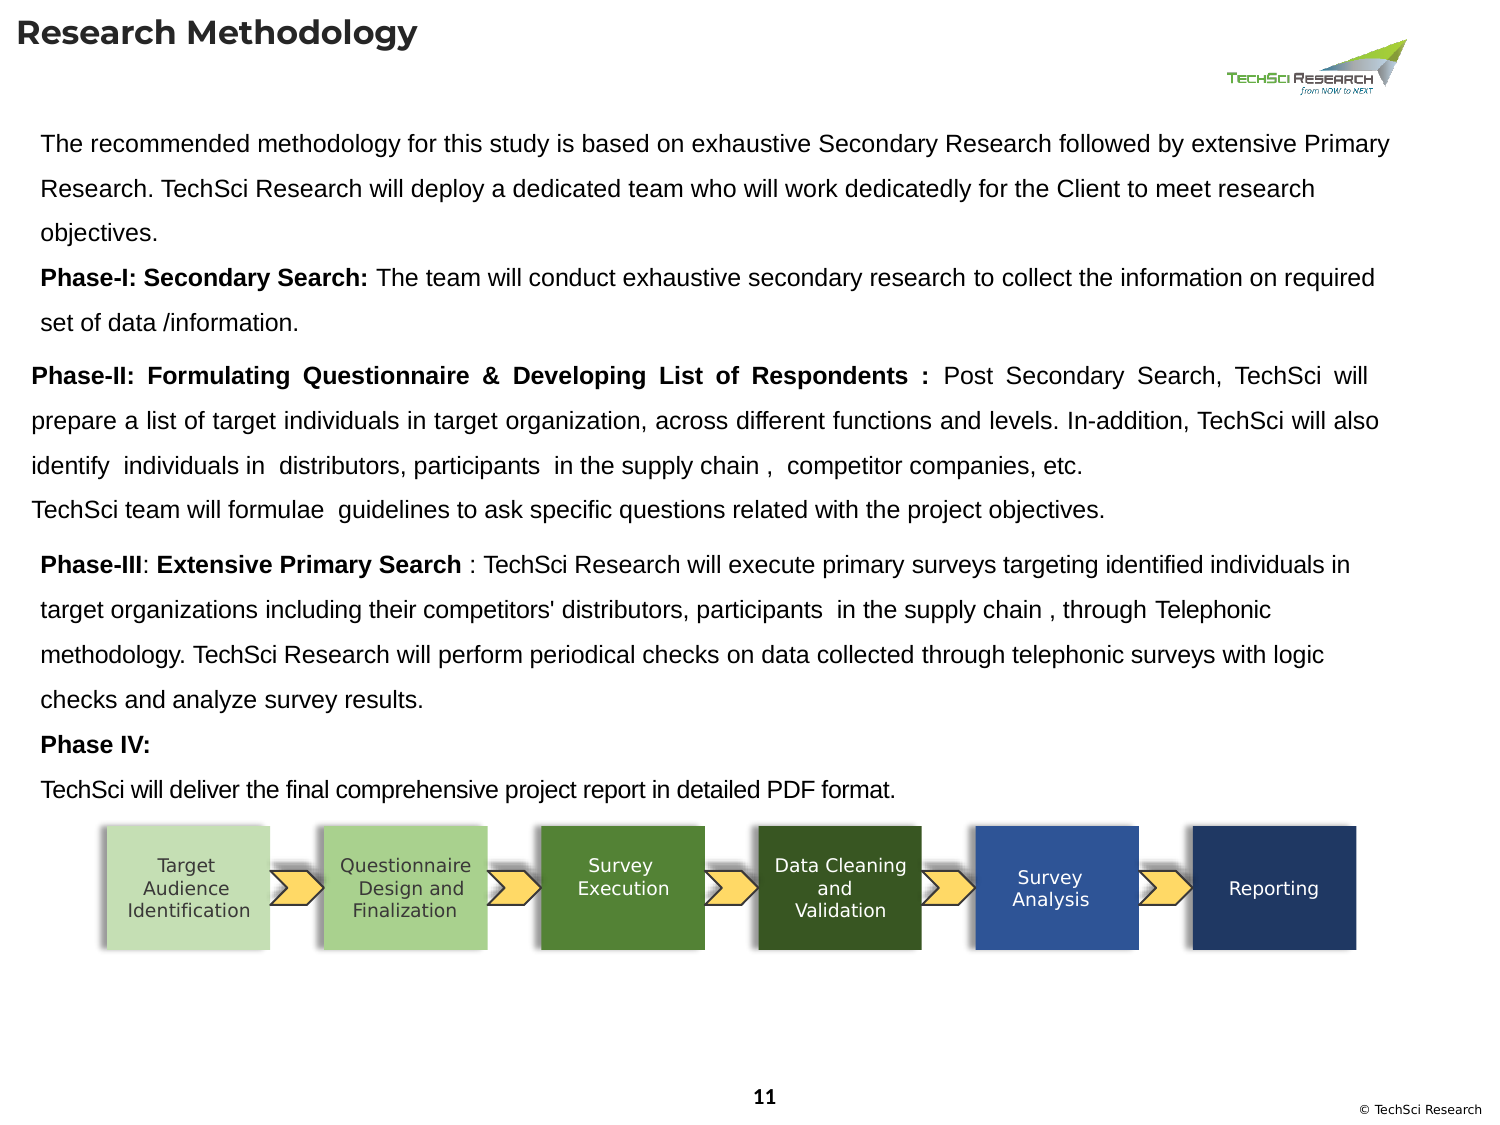

Research Methodology
The recommended methodology for this study is based on exhaustive Secondary Research followed by extensive Primary Research. TechSci Research will deploy a dedicated team who will work dedicatedly for the Client to meet research objectives.
Phase-I: Secondary Search: The team will conduct exhaustive secondary research to collect the information on required set of data /information.
Phase-II: Formulating Questionnaire & Developing List of Respondents : Post Secondary Search, TechSci will  prepare a list of target individuals in target organization, across different functions and levels. In-addition, TechSci will also identify  individuals in  distributors, participants  in the supply chain ,  competitor companies, etc.
TechSci team will formulae  guidelines to ask specific questions related with the project objectives.
Phase-III: Extensive Primary Search : TechSci Research will execute primary surveys targeting identified individuals in target organizations including their competitors' distributors, participants  in the supply chain , through Telephonic methodology. TechSci Research will perform periodical checks on data collected through telephonic surveys with logic checks and analyze survey results.
Phase IV:
TechSci will deliver the final comprehensive project report in detailed PDF format.

Target  Audience  Identification
Questionnaire  Design and  Finalization
Survey  Execution
Data Cleaning  and    Validation

Survey  Analysis

Reporting